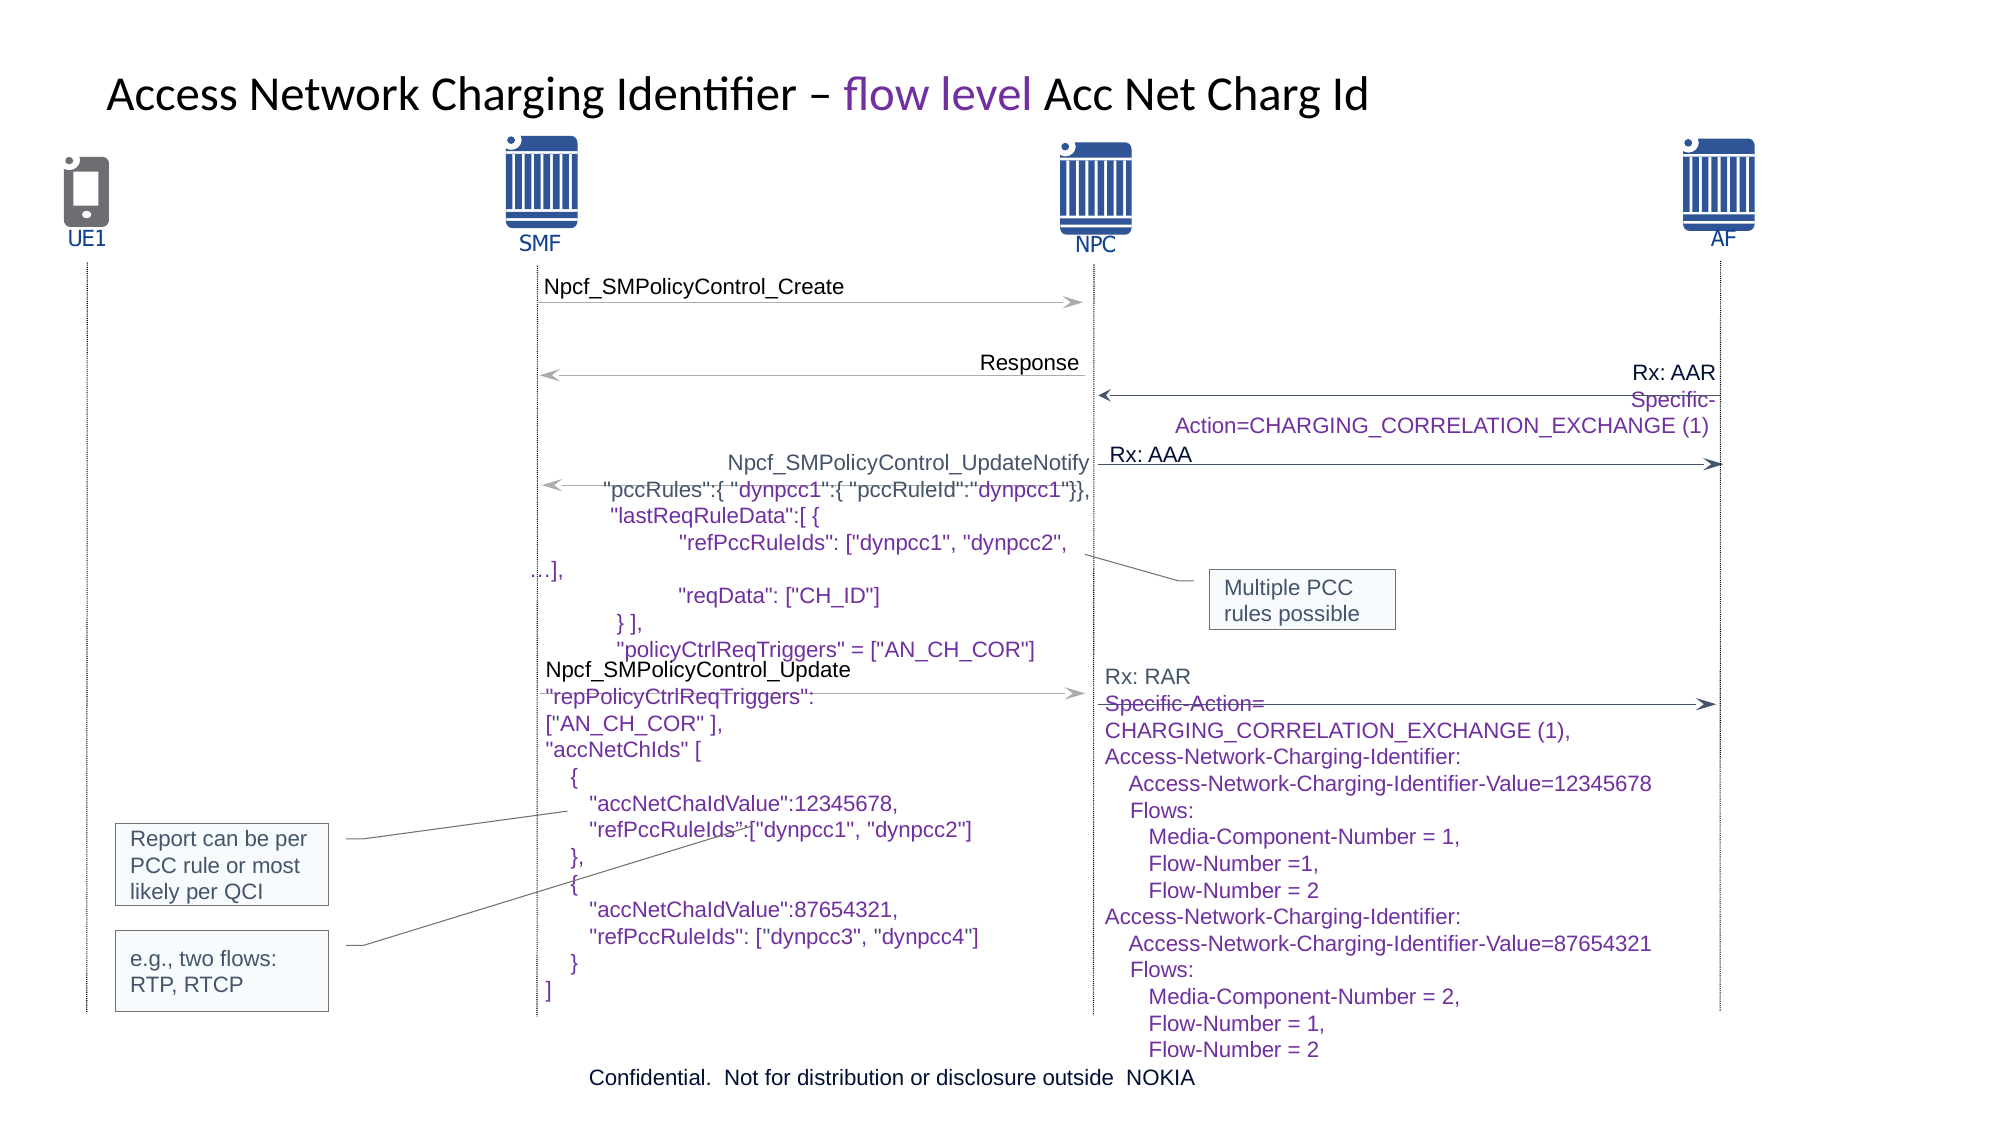

# Access Network Charging Identifier – flow level Acc Net Charg Id

UE1
AF
SMF
NPC
Npcf_SMPolicyControl_Create

Response

Rx: AAR
Specific-Action=CHARGING_CORRELATION_EXCHANGE (1)

Rx: AAA
Npcf_SMPolicyControl_UpdateNotify
"pccRules":{ "dynpcc1":{ "pccRuleId":"dynpcc1"}},
             "lastReqRuleData":[ {
                        "refPccRuleIds": ["dynpcc1", "dynpcc2",…],
                        "reqData": ["CH_ID"]
              } ],
              "policyCtrlReqTriggers" = ["AN_CH_COR"]
Multiple PCC rules possible
Npcf_SMPolicyControl_Update
"repPolicyCtrlReqTriggers":["AN_CH_COR" ],
"accNetChIds" [
    {
       "accNetChaIdValue":12345678,
       "refPccRuleIds”:["dynpcc1", "dynpcc2"]
    },
    {
       "accNetChaIdValue":87654321,
       "refPccRuleIds": ["dynpcc3", "dynpcc4"]
    }
]
Rx: RAR
Specific-Action= CHARGING_CORRELATION_EXCHANGE (1),
Access-Network-Charging-Identifier:
    Access-Network-Charging-Identifier-Value=12345678
    Flows:
       Media-Component-Number = 1,
       Flow-Number =1,
       Flow-Number = 2
Access-Network-Charging-Identifier:
    Access-Network-Charging-Identifier-Value=87654321
    Flows:
       Media-Component-Number = 2,
       Flow-Number = 1,
       Flow-Number = 2

Report can be per PCC rule or most likely per QCI
e.g., two flows: RTP, RTCP
Confidential.  Not for distribution or disclosure outside  NOKIA